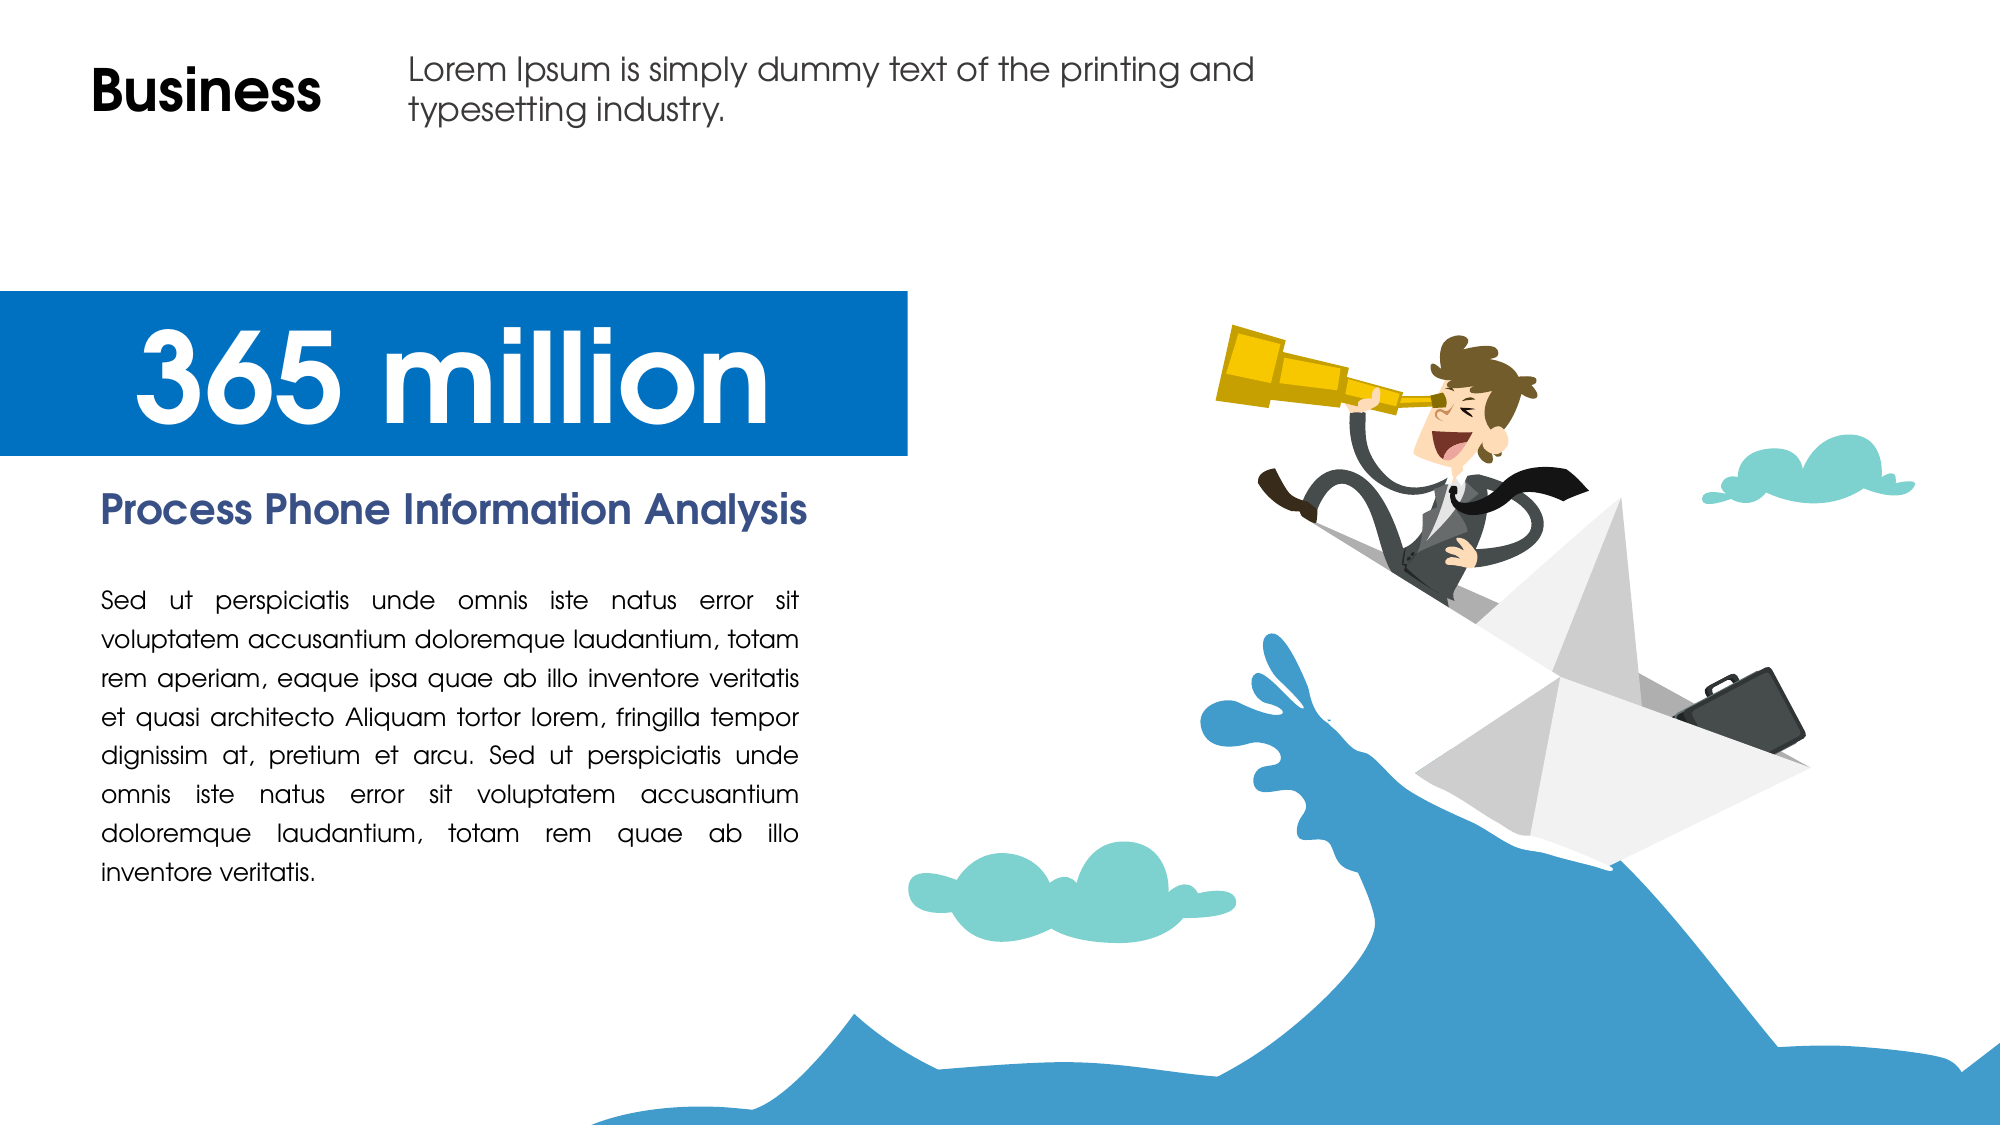

Lorem Ipsum is simply dummy text of the printing and typesetting industry.
Business
365 million

Process Phone Information Analysis
Sed ut perspiciatis unde omnis iste natus error sit voluptatem accusantium doloremque laudantium, totam rem aperiam, eaque ipsa quae ab illo inventore veritatis et quasi architecto Aliquam tortor lorem, fringilla tempor dignissim at, pretium et arcu. Sed ut perspiciatis unde omnis iste natus error sit voluptatem accusantium doloremque laudantium, totam rem quae ab illo inventore veritatis.